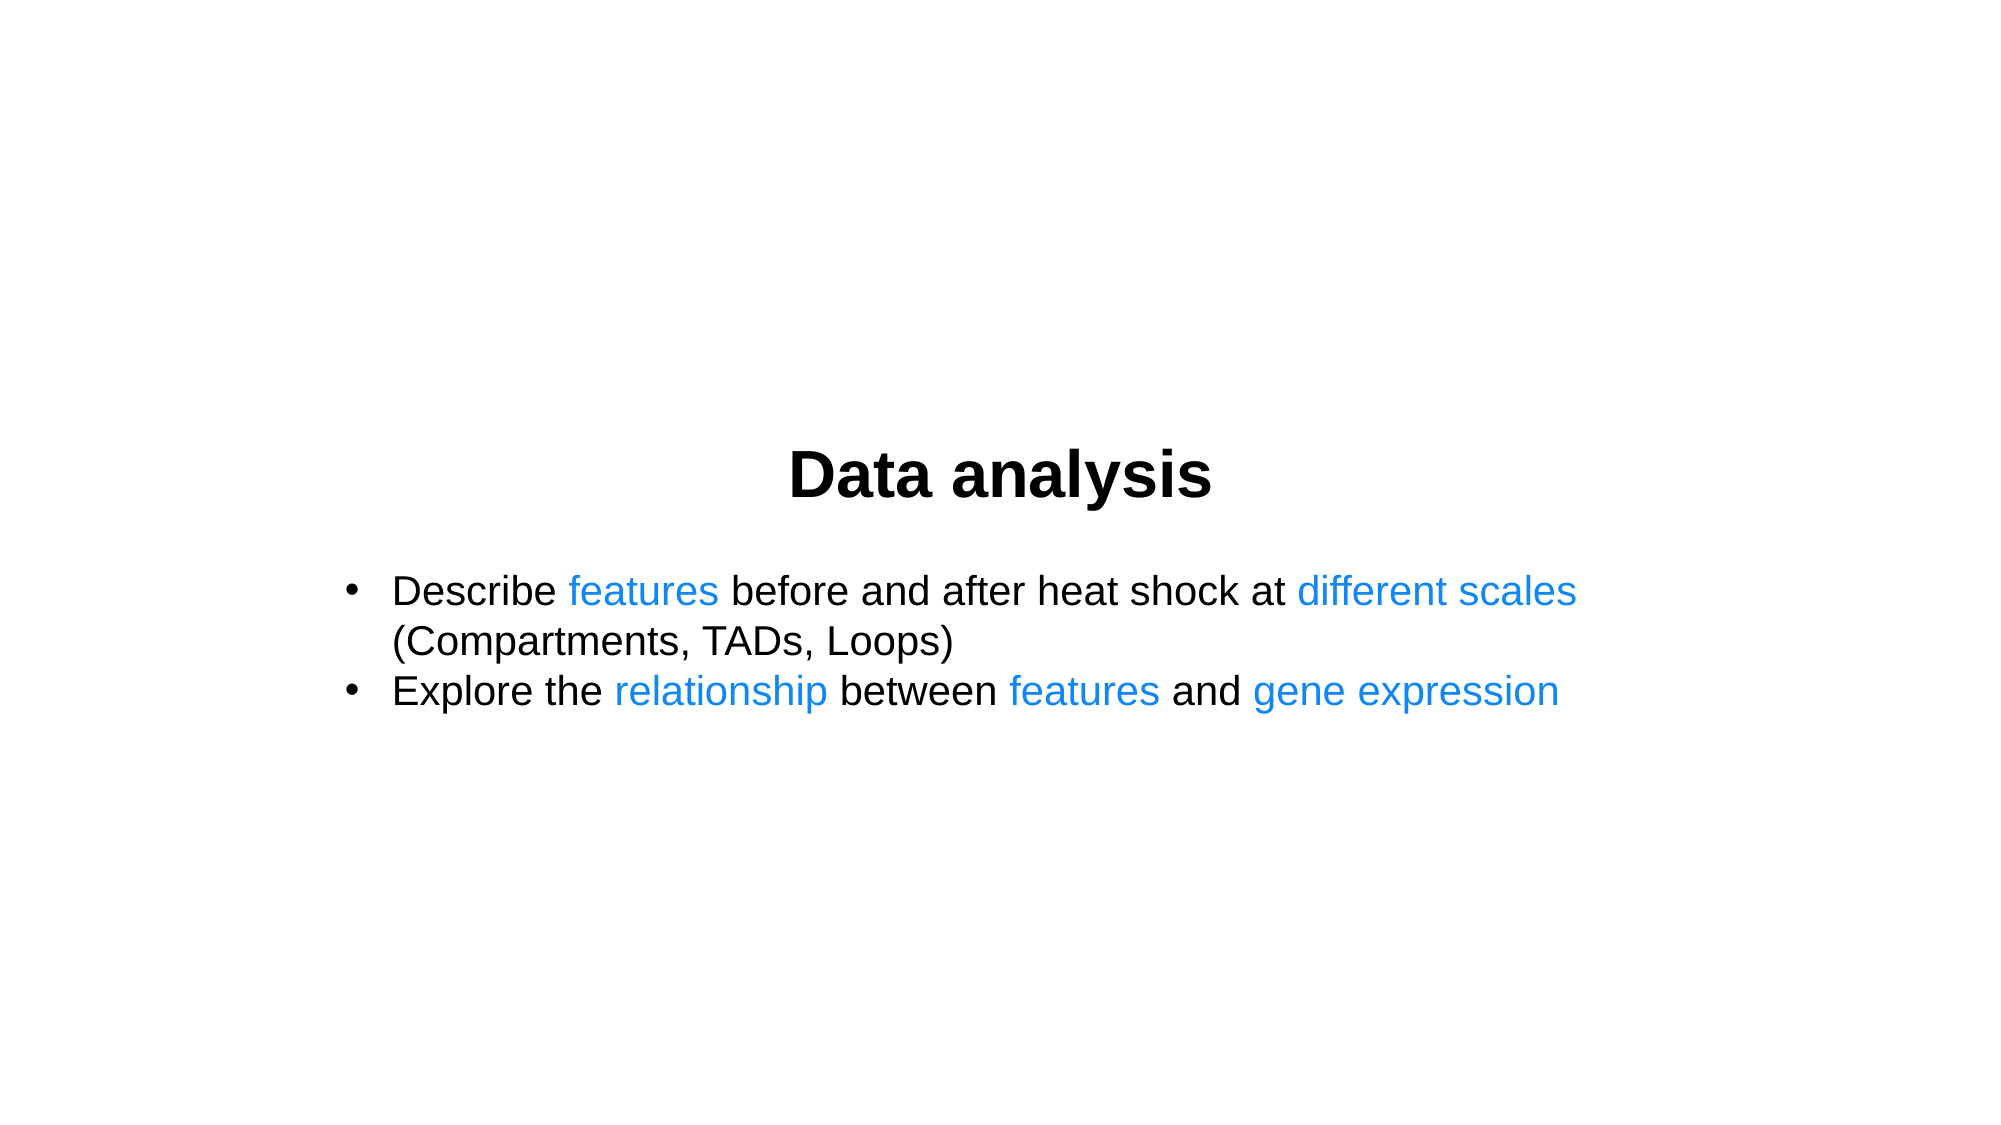

Data analysis
Describe features before and after heat shock at different scales (Compartments, TADs, Loops)
Explore the relationship between features and gene expression
13